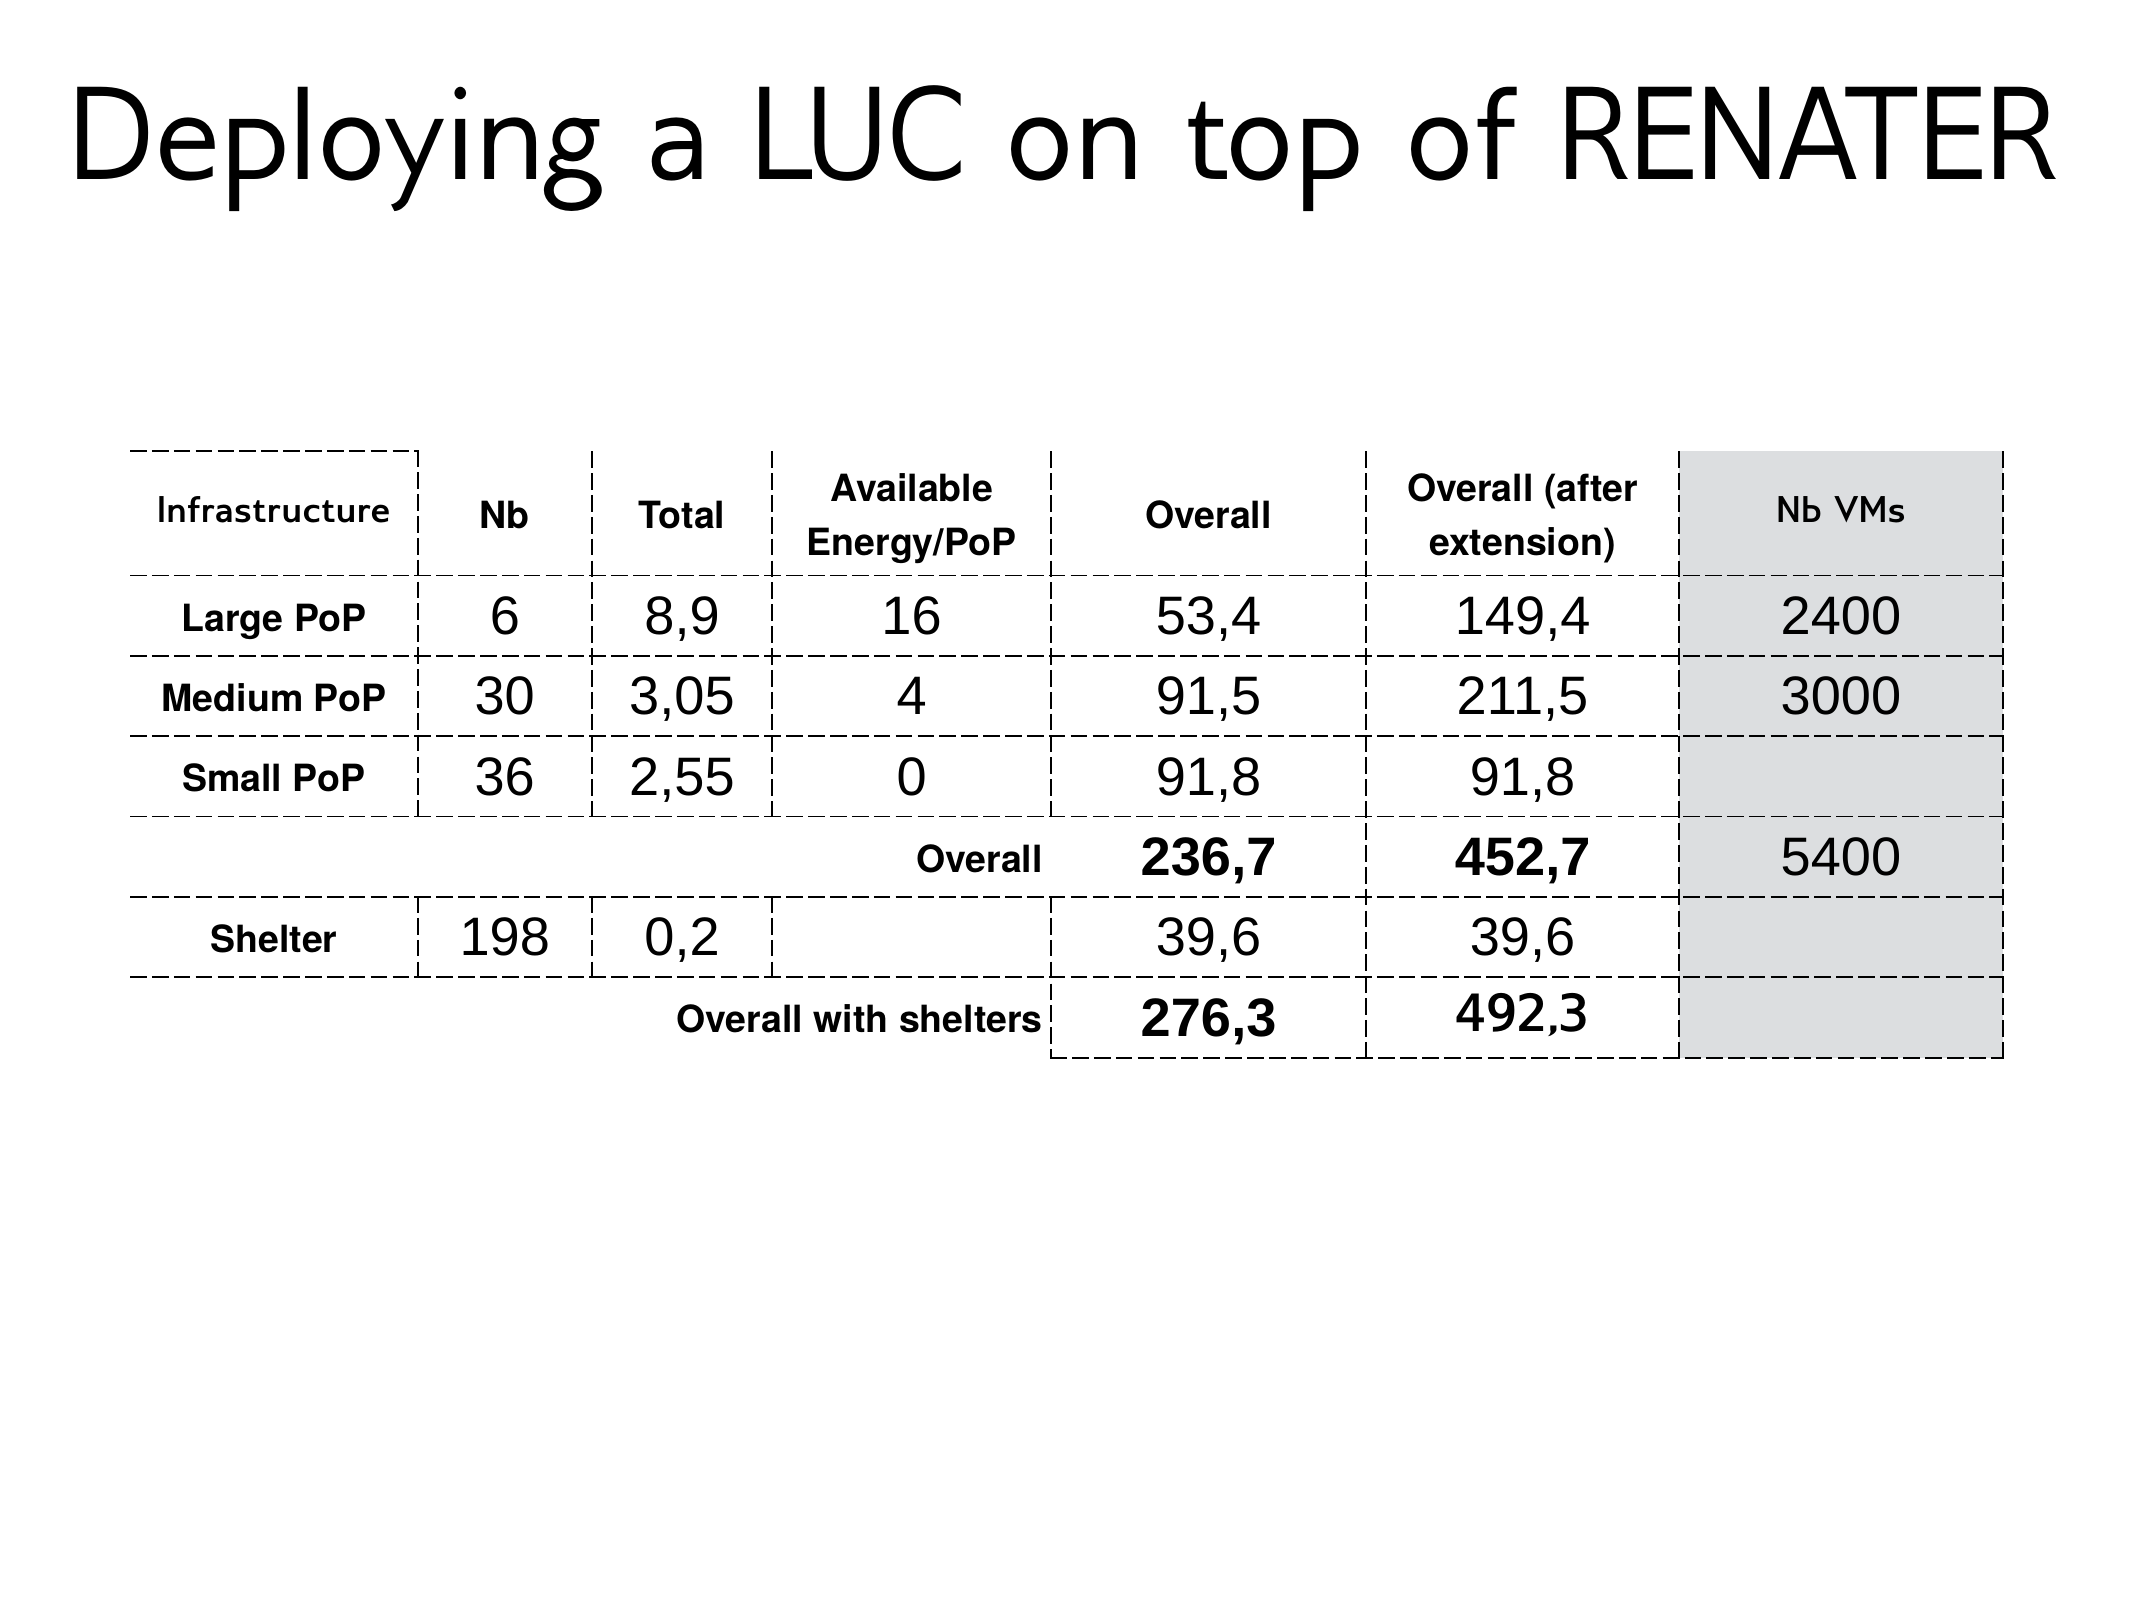

# Deploying a LUC on top of RENATER
| Infrastructure | Nb | Total | Available Energy/PoP | Overall | Overall  (after extension) | Nb VMs |
| --- | --- | --- | --- | --- | --- | --- |
| Large PoP | 6 | 8,9 | 16 | 53,4 | 149,4 | 2400 |
| Medium PoP | 30 | 3,05 | 4 | 91,5 | 211,5 | 3000 |
| Small PoP | 36 | 2,55 | 0 | 91,8 | 91,8 |  |
|  |  |  | Overall | 236,7 | 452,7 | 5400 |
| Shelter | 198 | 0,2 |  | 39,6 | 39,6 |  |
|  |  | Overall with shelters |  | 276,3 | 492,3 |  |
19